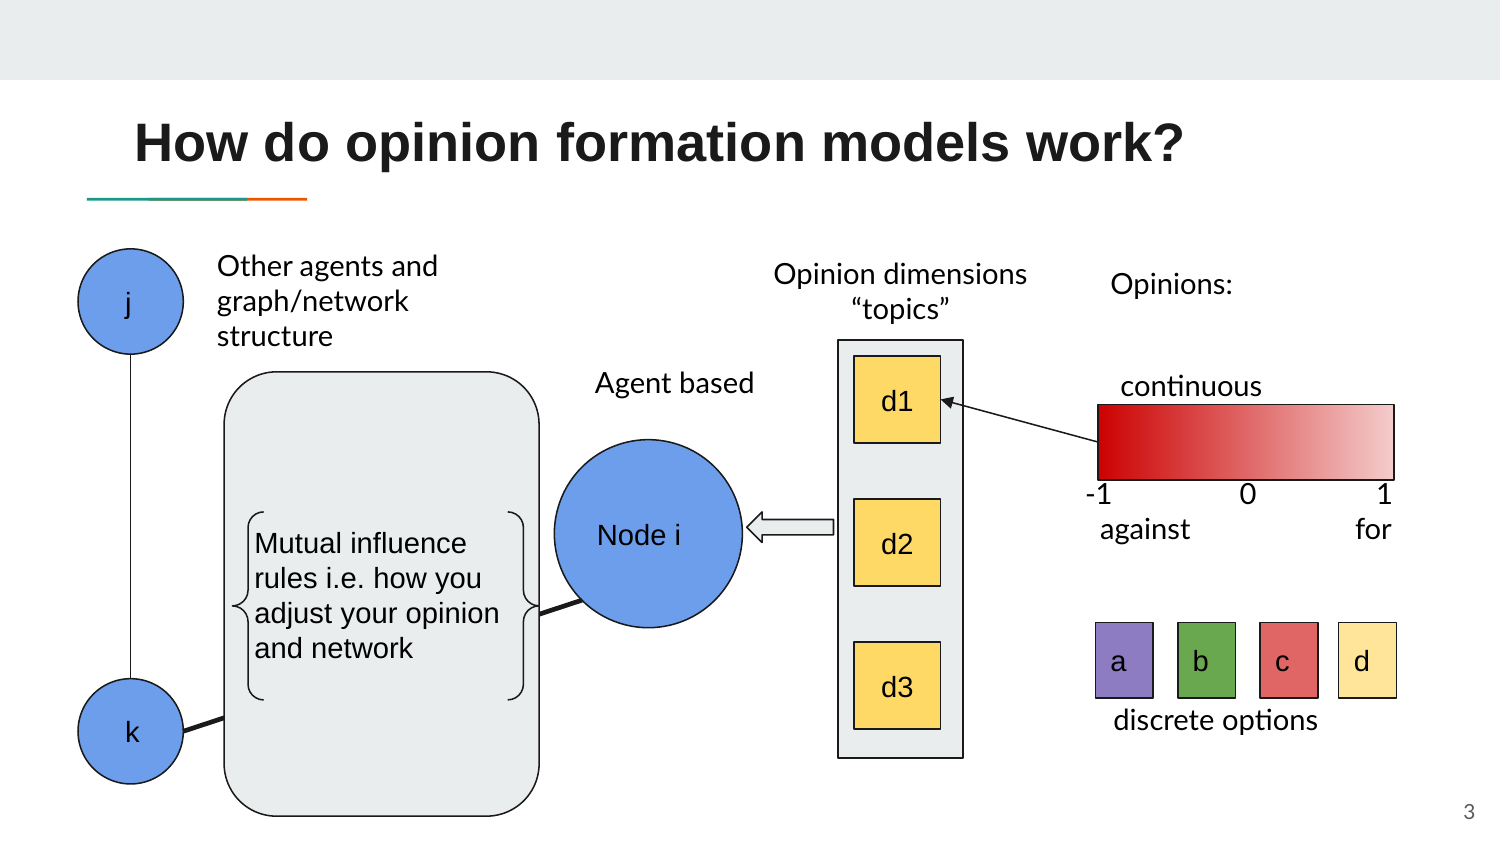

# How do opinion formation models work?
Other agents and graph/network structure
Opinion dimensions
“topics”
  j
Opinions:

Agent based
continuous
d1
Mutual influence rules i.e. how you adjust your opinion and network

Node i
-1                 0                1
  against                      for
d2

a
b
c
d
d3
  k
   discrete options
3